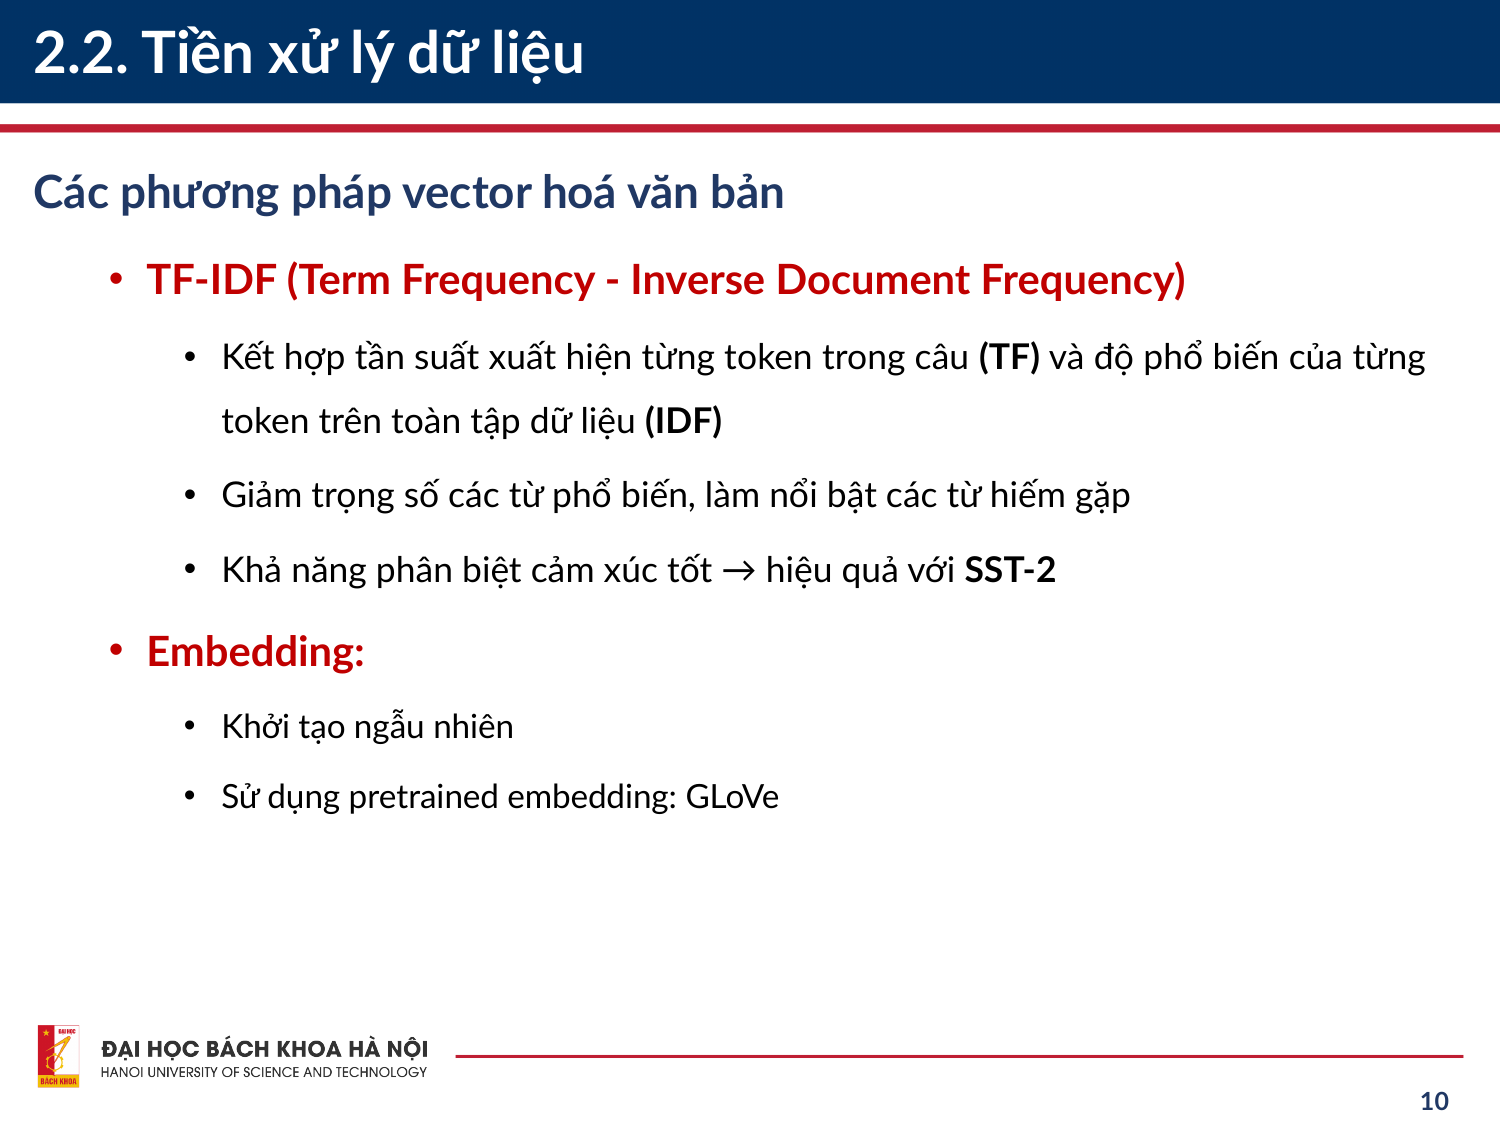

# 2.2. Tiền xử lý dữ liệu
Các phương pháp vector hoá văn bản
TF-IDF (Term Frequency - Inverse Document Frequency)
Kết hợp tần suất xuất hiện từng token trong câu (TF) và độ phổ biến của từng token trên toàn tập dữ liệu (IDF)
Giảm trọng số các từ phổ biến, làm nổi bật các từ hiếm gặp
Khả năng phân biệt cảm xúc tốt → hiệu quả với SST-2
Embedding:
Khởi tạo ngẫu nhiên
Sử dụng pretrained embedding: GLoVe
10